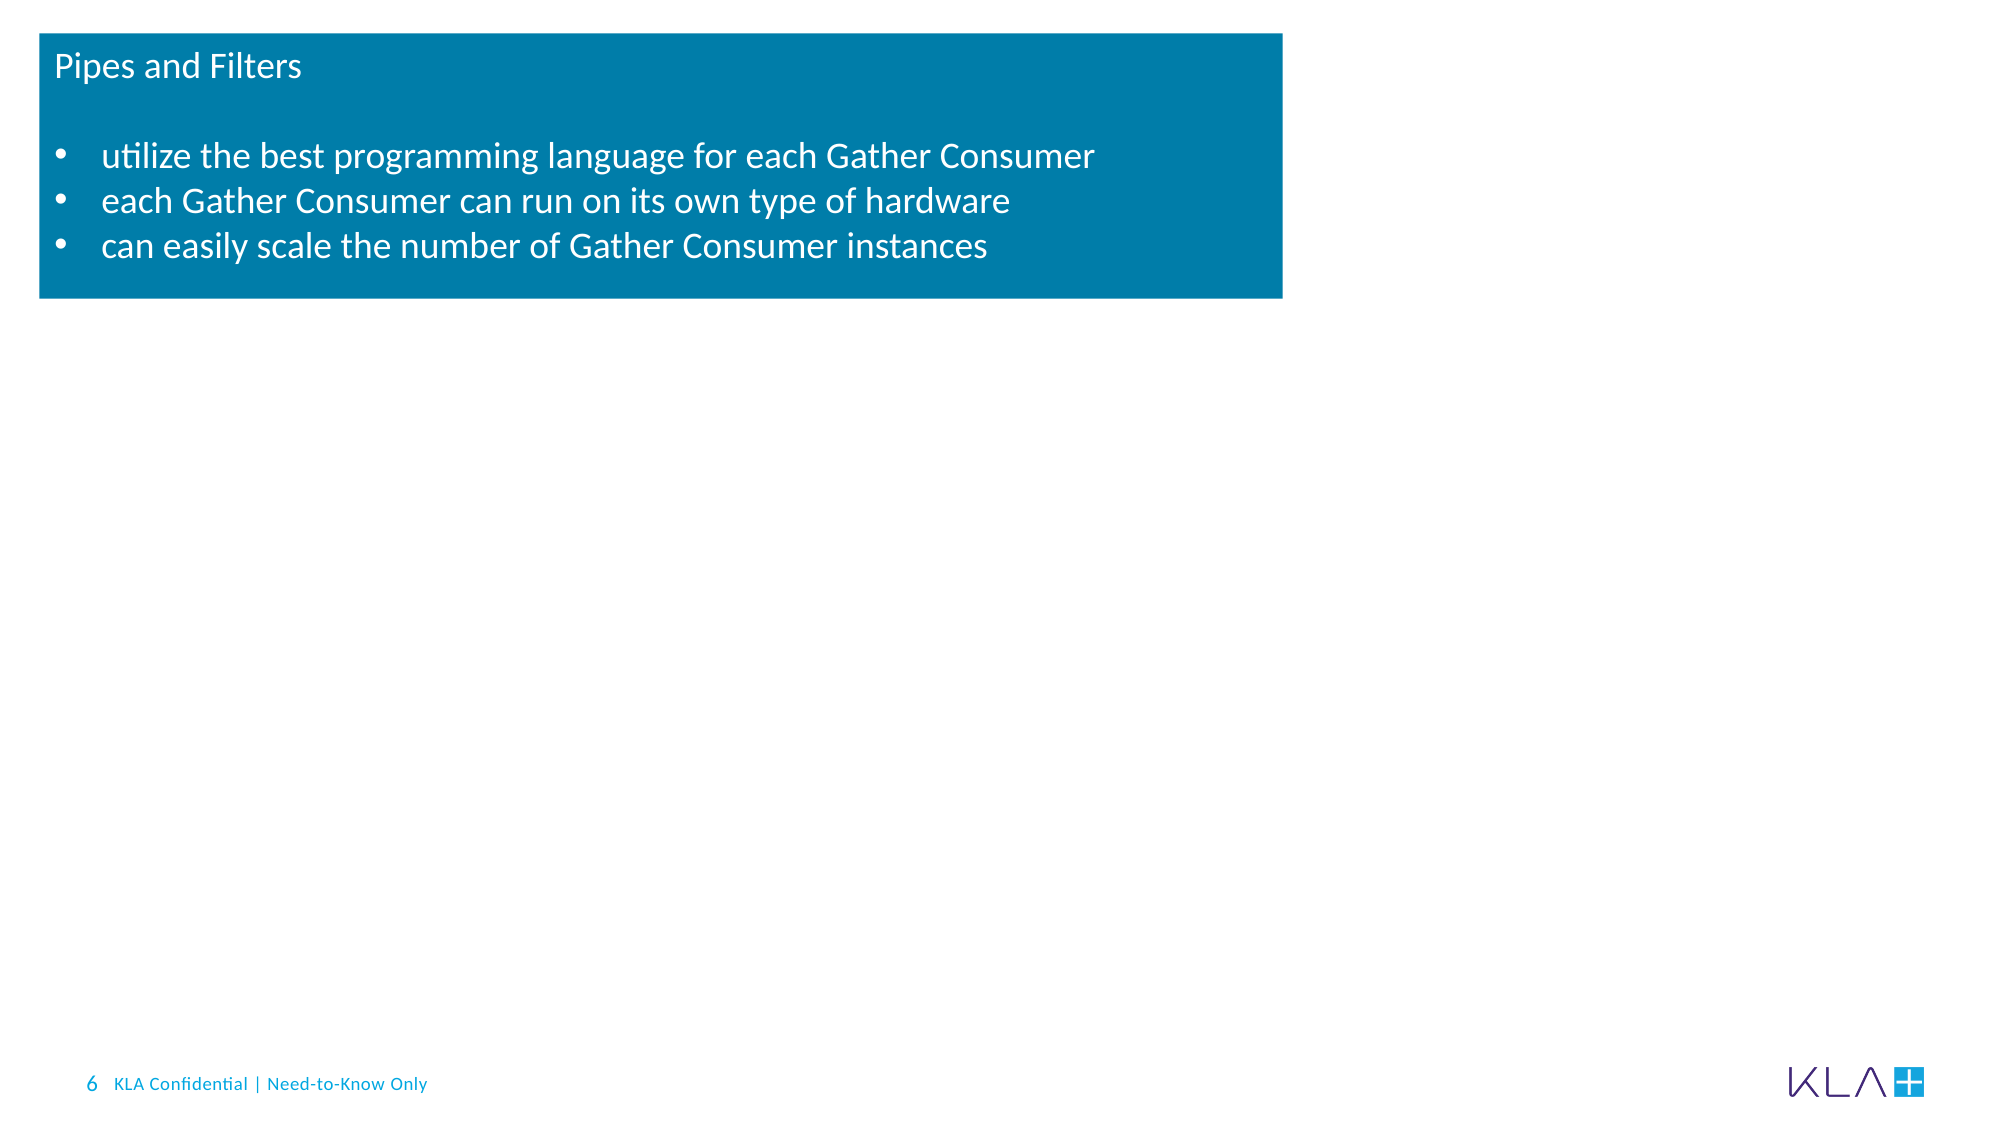

Pipes and Filters

utilize the best programming language for each Gather Consumer
each Gather Consumer can run on its own type of hardware
can easily scale the number of Gather Consumer instances